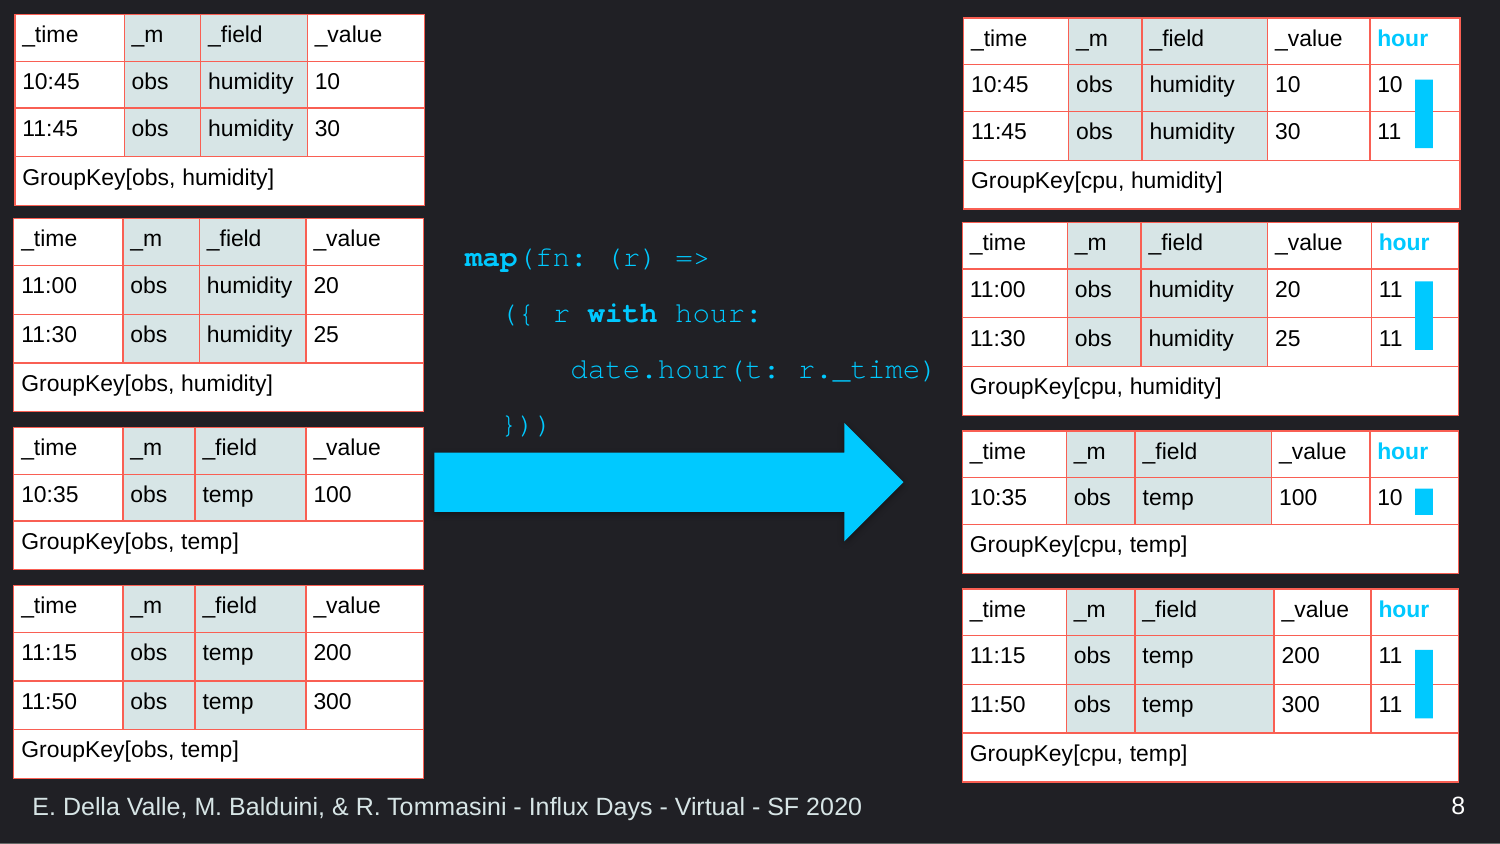

| \_time | \_m | \_field | \_value |
| --- | --- | --- | --- |
| 10:45 | obs | humidity | 10 |
| 11:45 | obs | humidity | 30 |
| GroupKey[obs, humidity] |  |  |  |
| \_time | \_m | \_field | \_value | hour |
| --- | --- | --- | --- | --- |
| 10:45 | obs | humidity | 10 | 10 |
| 11:45 | obs | humidity | 30 | 11 |
| GroupKey[cpu, humidity] |  |  |  |  |

map(fn: (r) =>
  ({ r with hour:
      date.hour(t: r._time)
  }))
| \_time | \_m | \_field | \_value |
| --- | --- | --- | --- |
| 11:00 | obs | humidity | 20 |
| 11:30 | obs | humidity | 25 |
| GroupKey[obs, humidity] |  |  |  |
| \_time | \_m | \_field | \_value | hour |
| --- | --- | --- | --- | --- |
| 11:00 | obs | humidity | 20 | 11 |
| 11:30 | obs | humidity | 25 | 11 |
| GroupKey[cpu, humidity] |  |  |  |  |

| \_time | \_m | \_field | \_value |
| --- | --- | --- | --- |
| 10:35 | obs | temp | 100 |
| GroupKey[obs, temp] |  |  |  |
| \_time | \_m | \_field | \_value | hour |
| --- | --- | --- | --- | --- |
| 10:35 | obs | temp | 100 | 10 |
| GroupKey[cpu, temp] |  |  |  |  |

| \_time | \_m | \_field | \_value |
| --- | --- | --- | --- |
| 11:15 | obs | temp | 200 |
| 11:50 | obs | temp | 300 |
| GroupKey[obs, temp] |  |  |  |
| \_time | \_m | \_field | \_value | hour |
| --- | --- | --- | --- | --- |
| 11:15 | obs | temp | 200 | 11 |
| 11:50 | obs | temp | 300 | 11 |
| GroupKey[cpu, temp] |  |  |  |  |

8
E. Della Valle, M. Balduini, & R. Tommasini - Influx Days - Virtual - SF 2020